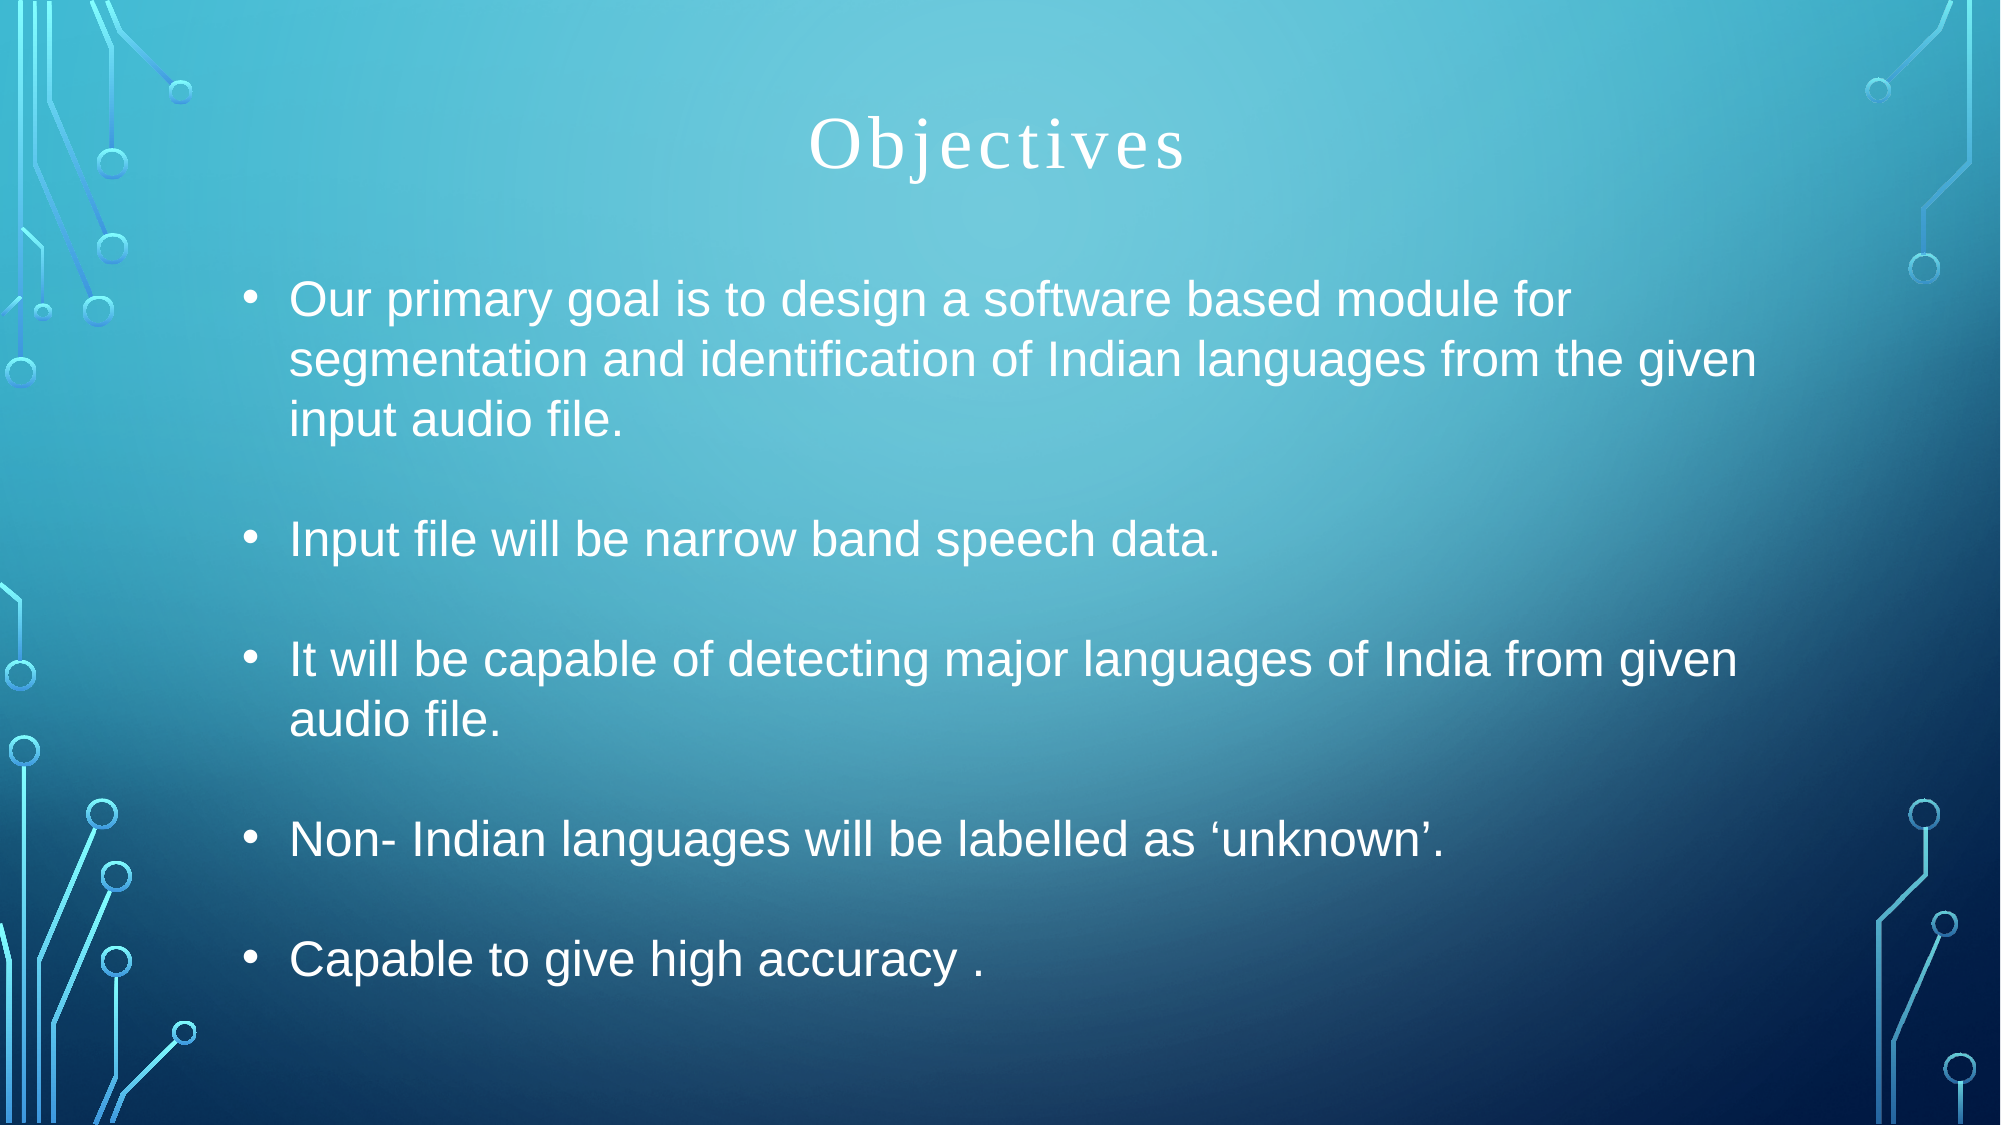

Objectives
Our primary goal is to design a software based module for segmentation and identification of Indian languages from the given input audio file.

Input file will be narrow band speech data.

It will be capable of detecting major languages of India from given audio file.

Non- Indian languages will be labelled as ‘unknown’.

Capable to give high accuracy .